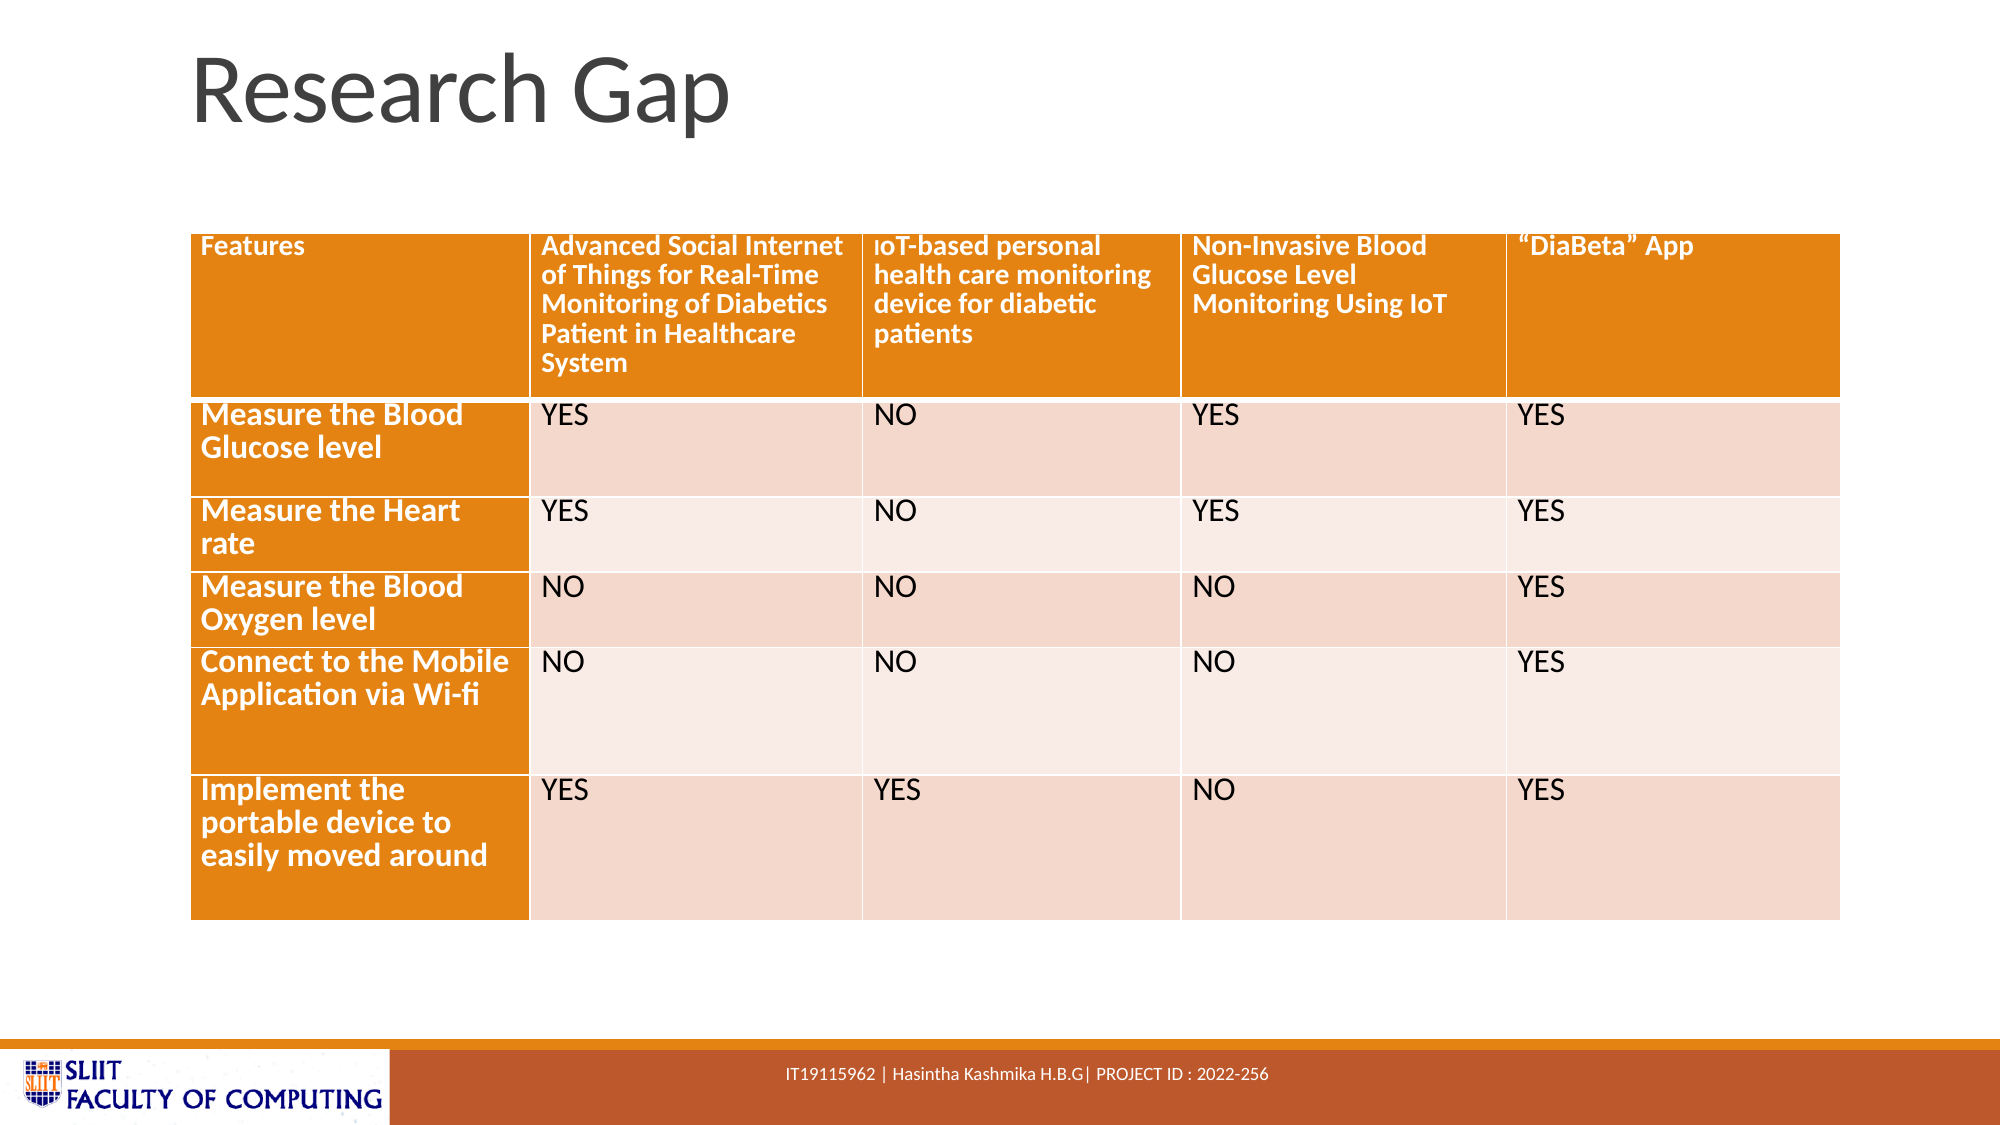

# Research Gap
| Features | Advanced Social Internet of Things for Real-Time Monitoring of Diabetics Patient in Healthcare System | IoT-based personal health care monitoring device for diabetic patients | Non-Invasive Blood Glucose Level Monitoring Using IoT | “DiaBeta” App |
| --- | --- | --- | --- | --- |
| Measure the Blood Glucose level | YES | NO | YES | YES |
| Measure the Heart rate | YES | NO | YES | YES |
| Measure the Blood Oxygen level | NO | NO | NO | YES |
| Connect to the Mobile Application via Wi-fi | NO | NO | NO | YES |
| Implement the portable device to easily moved around | YES | YES | NO | YES |
IT19115962 | Hasintha Kashmika H.b.g| Project ID : 2022-256